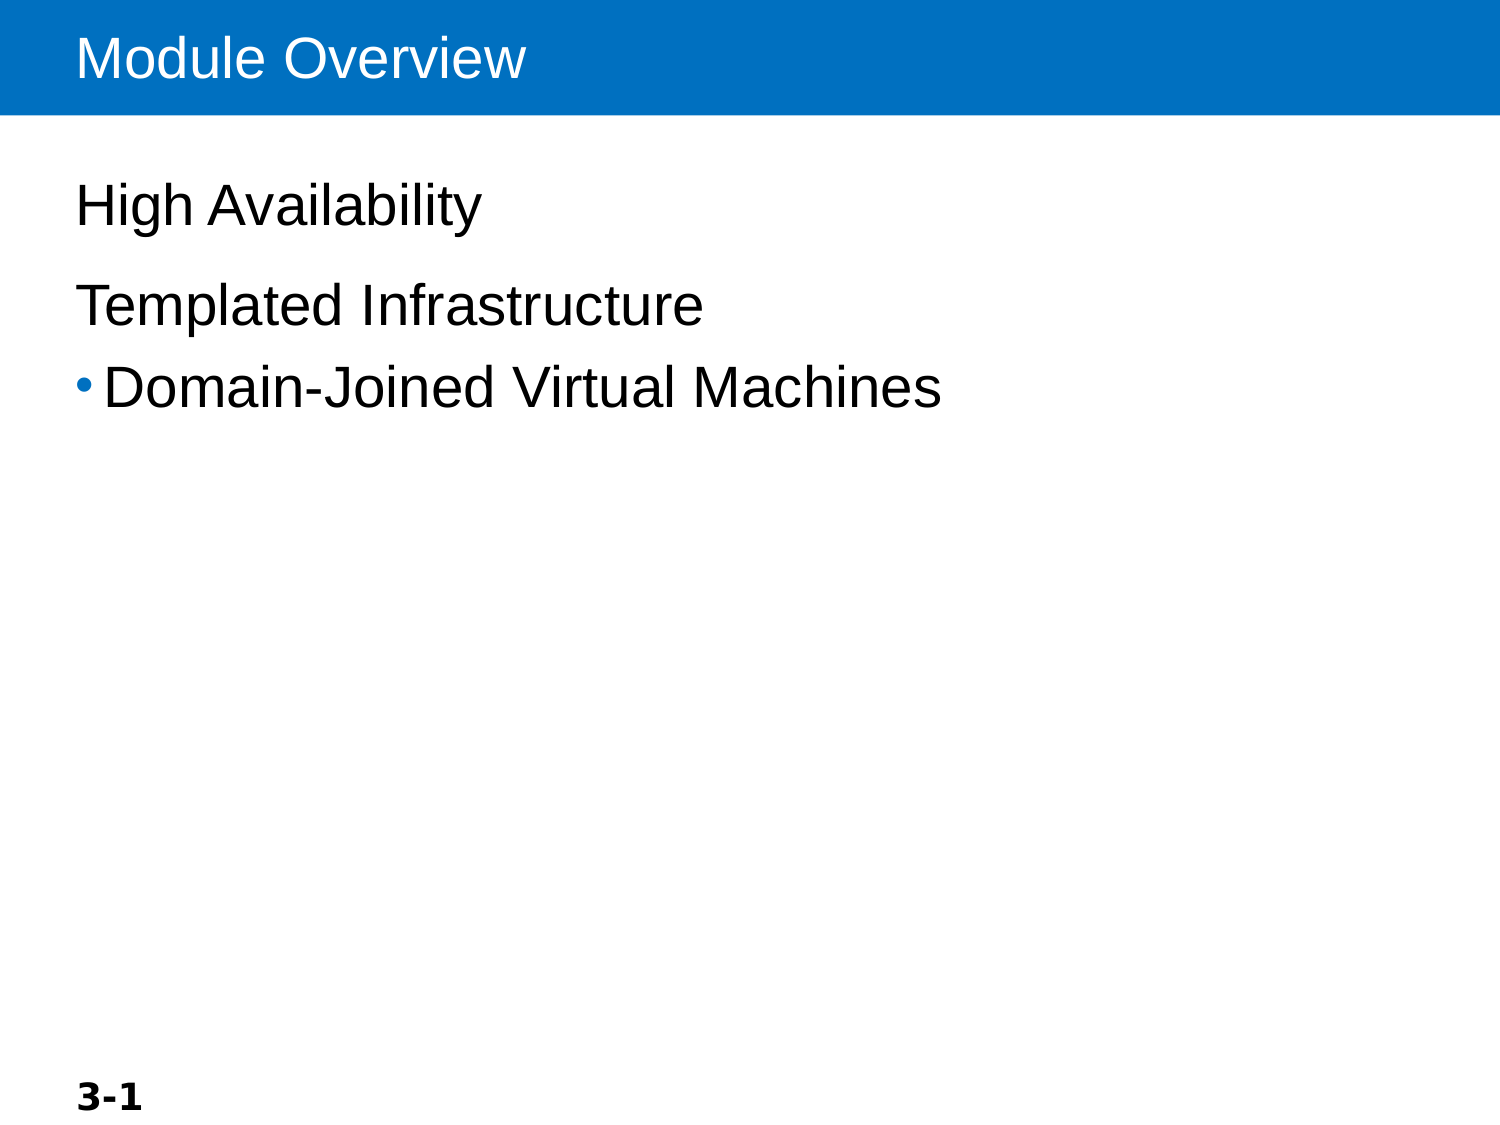

# Module Overview
High Availability
Templated Infrastructure
Domain-Joined Virtual Machines
3-1